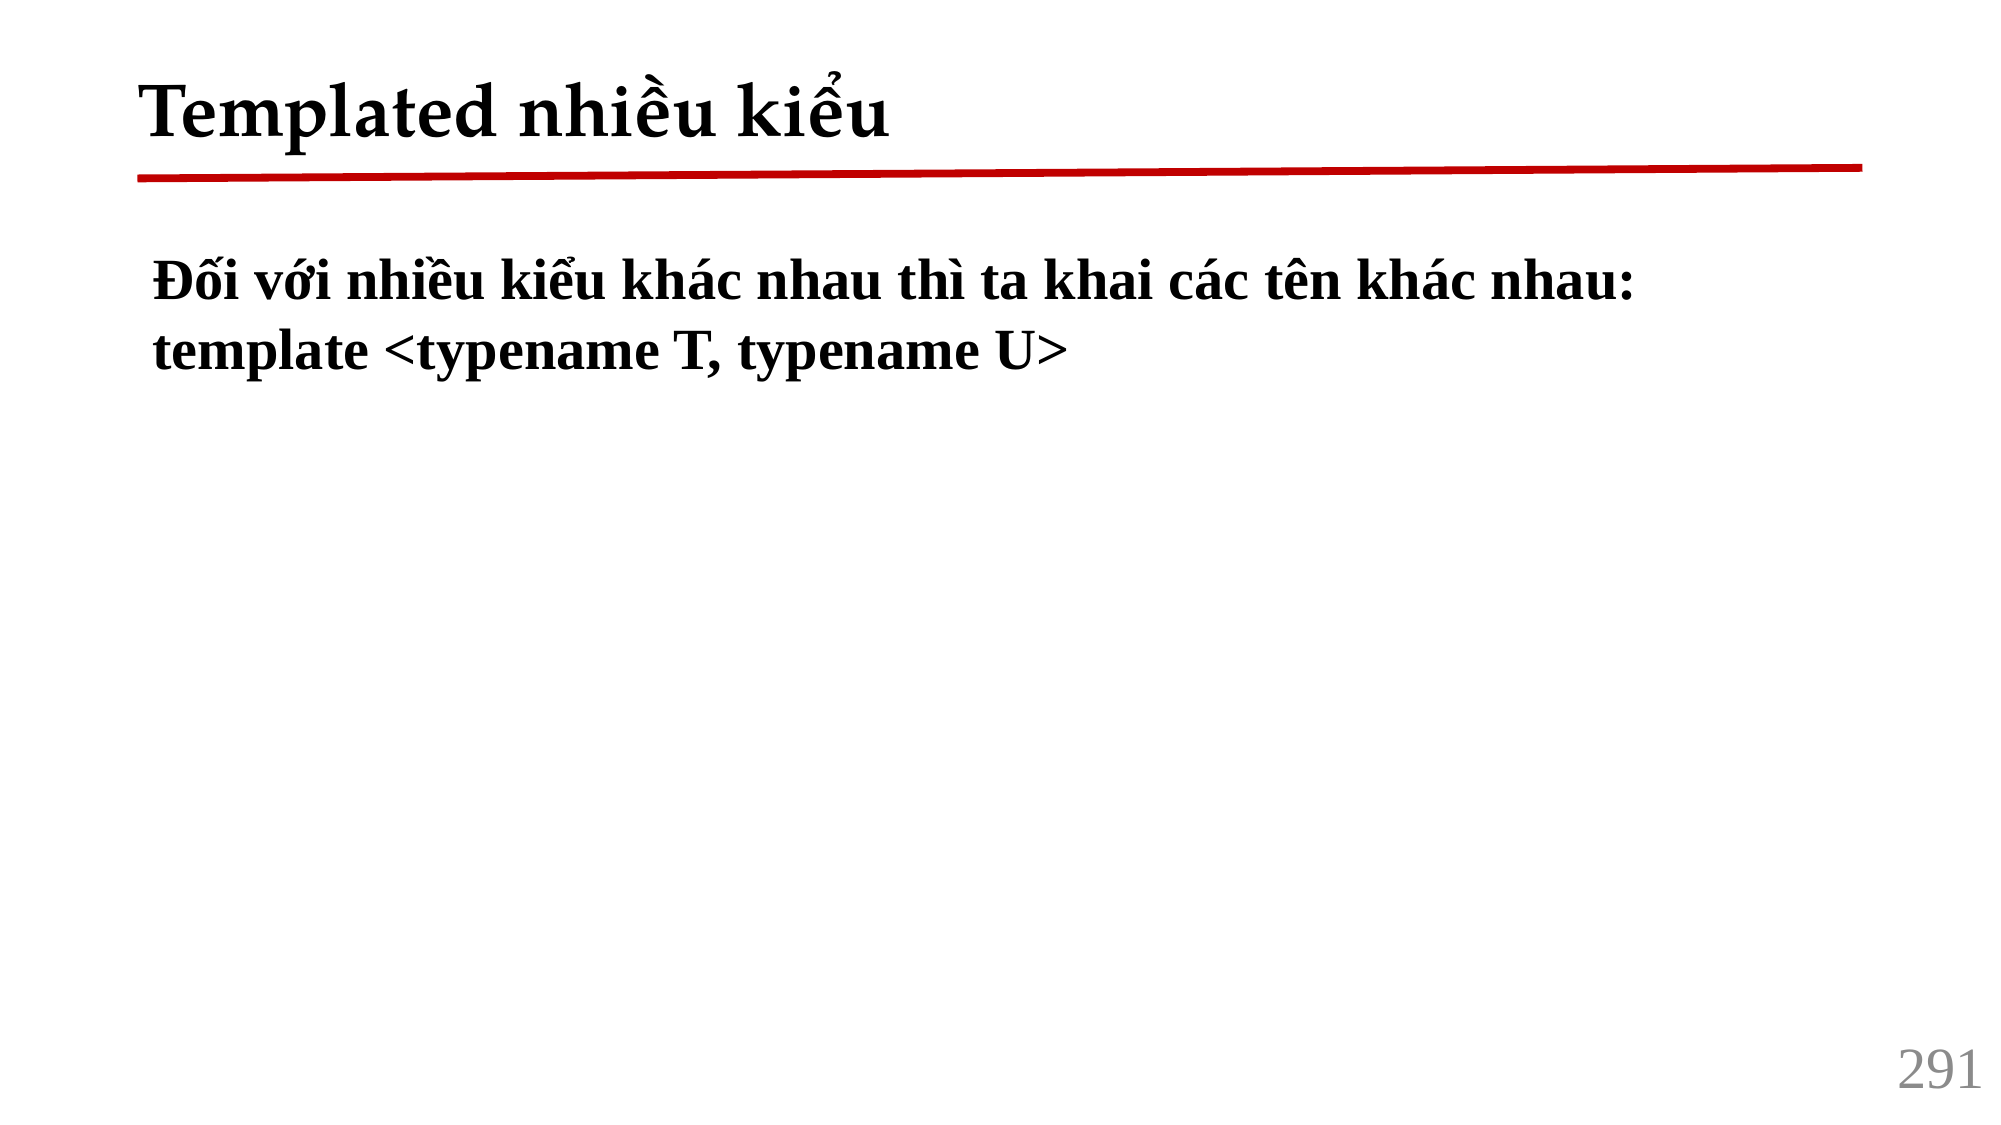

# Templated nhiều kiểu
Đối với nhiều kiểu khác nhau thì ta khai các tên khác nhau:
template <typename T, typename U>

291